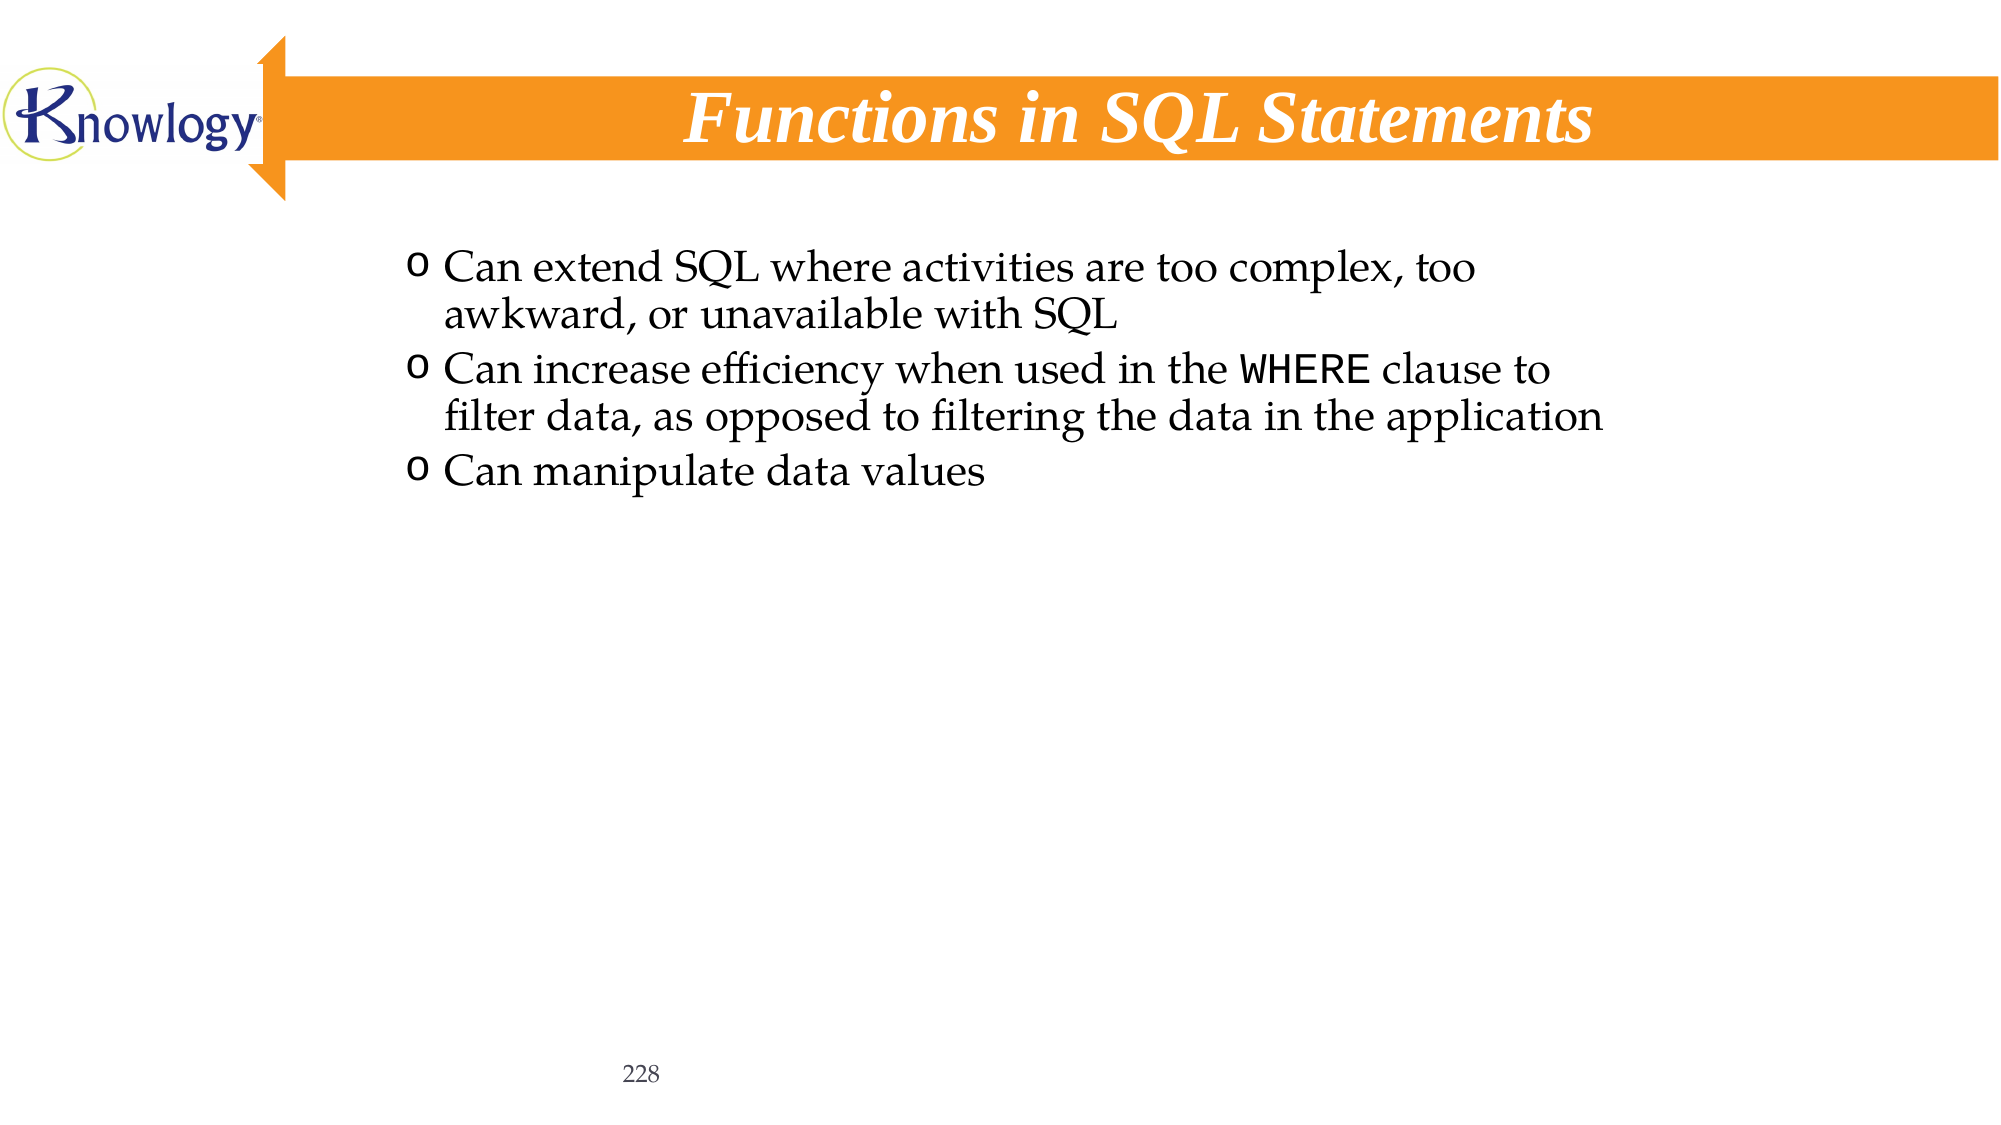

# Functions in SQL Statements
Can extend SQL where activities are too complex, too awkward, or unavailable with SQL
Can increase efficiency when used in the WHERE clause to filter data, as opposed to filtering the data in the application
Can manipulate data values
228